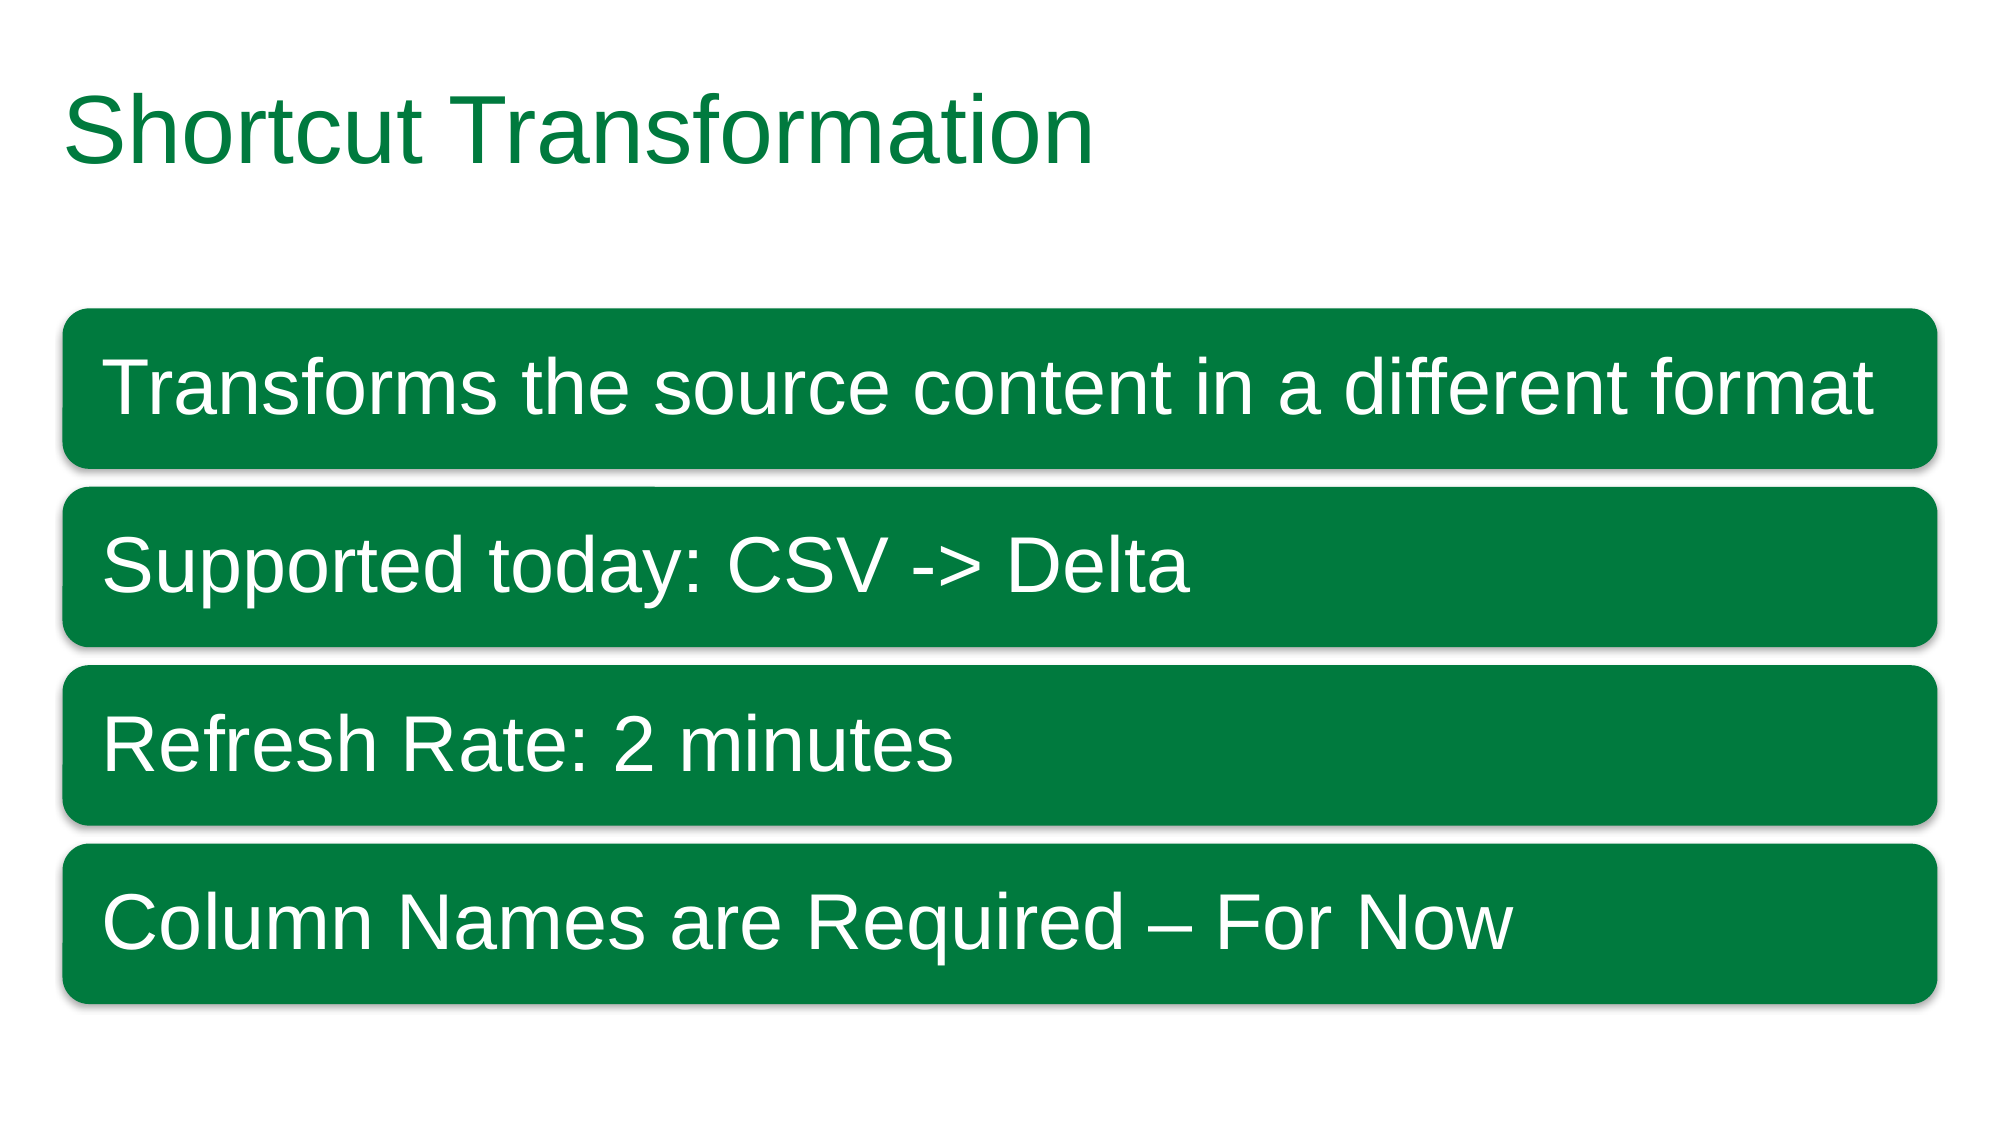

# Shortcut Transformation
Transforms the source content in a different format
Supported today: CSV -> Delta
Refresh Rate: 2 minutes
Column Names are Required – For Now